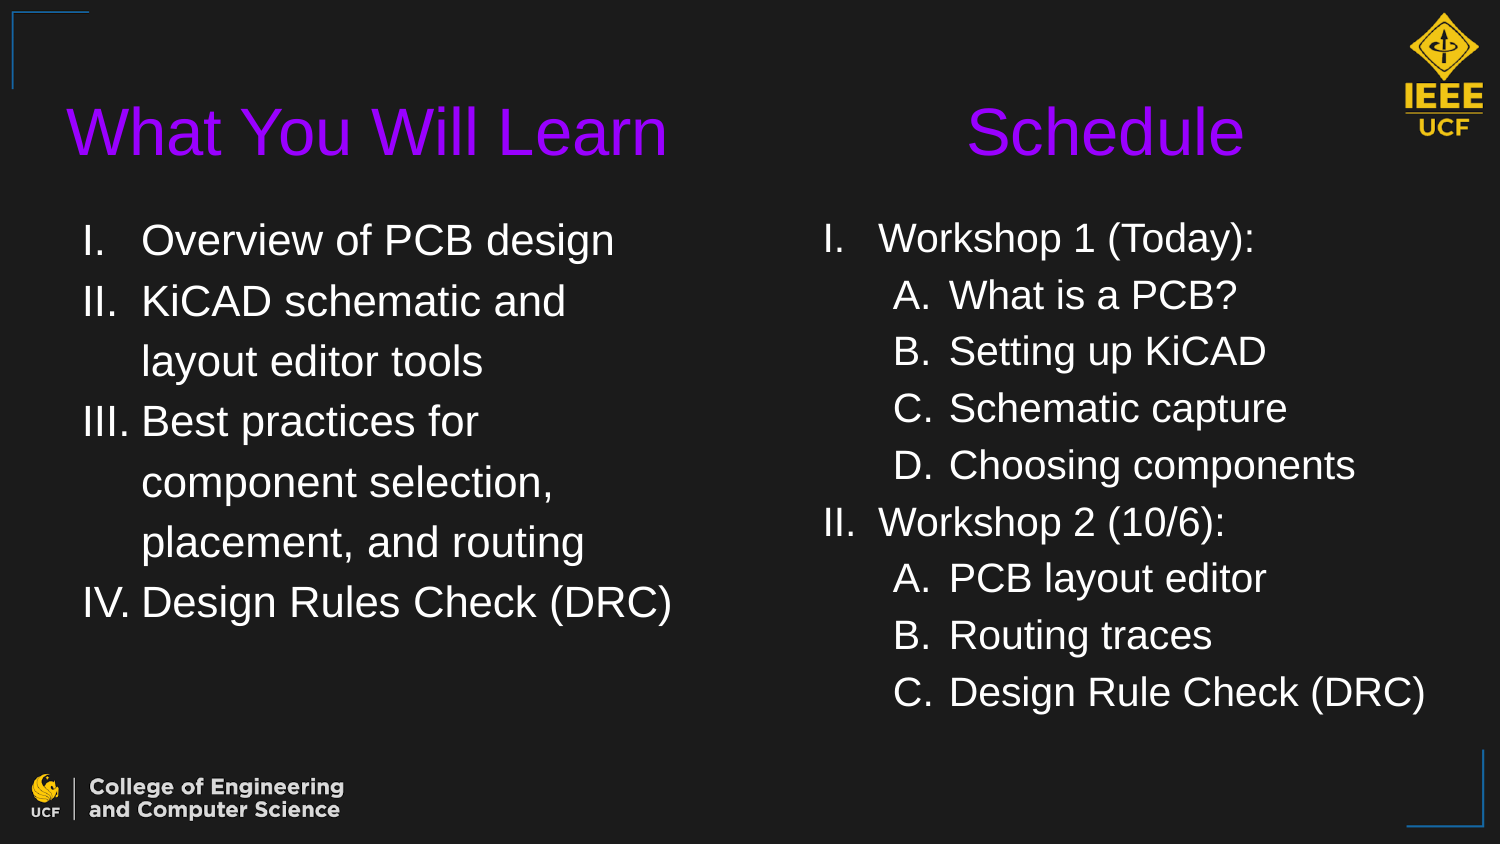

# What You Will Learn	   	Schedule
Overview of PCB design
KiCAD schematic and layout editor tools
Best practices for component selection, placement, and routing
Design Rules Check (DRC)
Workshop 1 (Today):
What is a PCB?
Setting up KiCAD
Schematic capture
Choosing components
Workshop 2 (10/6):
PCB layout editor
Routing traces
Design Rule Check (DRC)